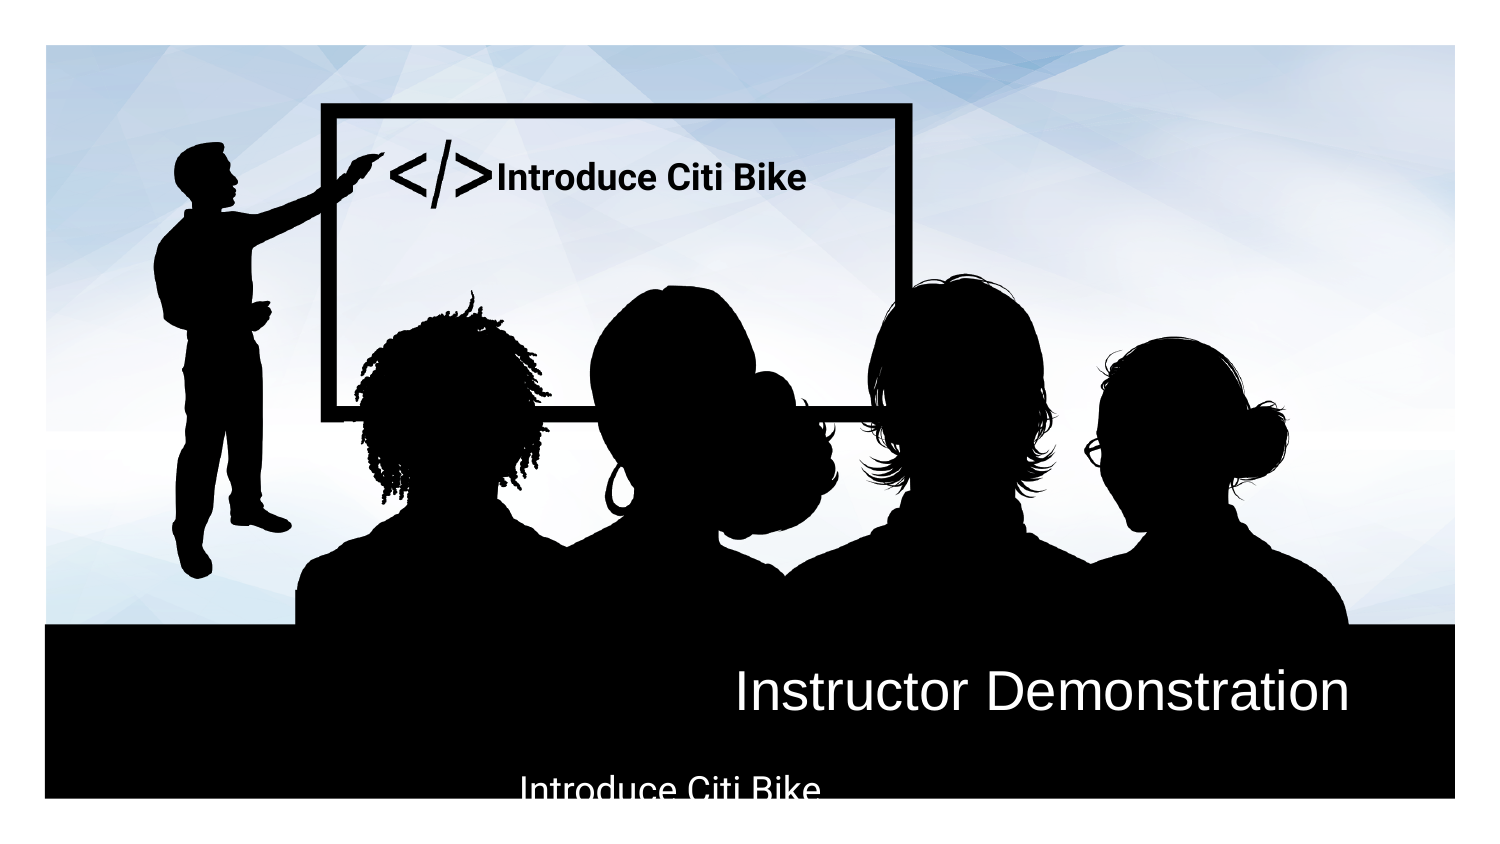

Introduce Citi Bike
# Introduce Citi Bike
10